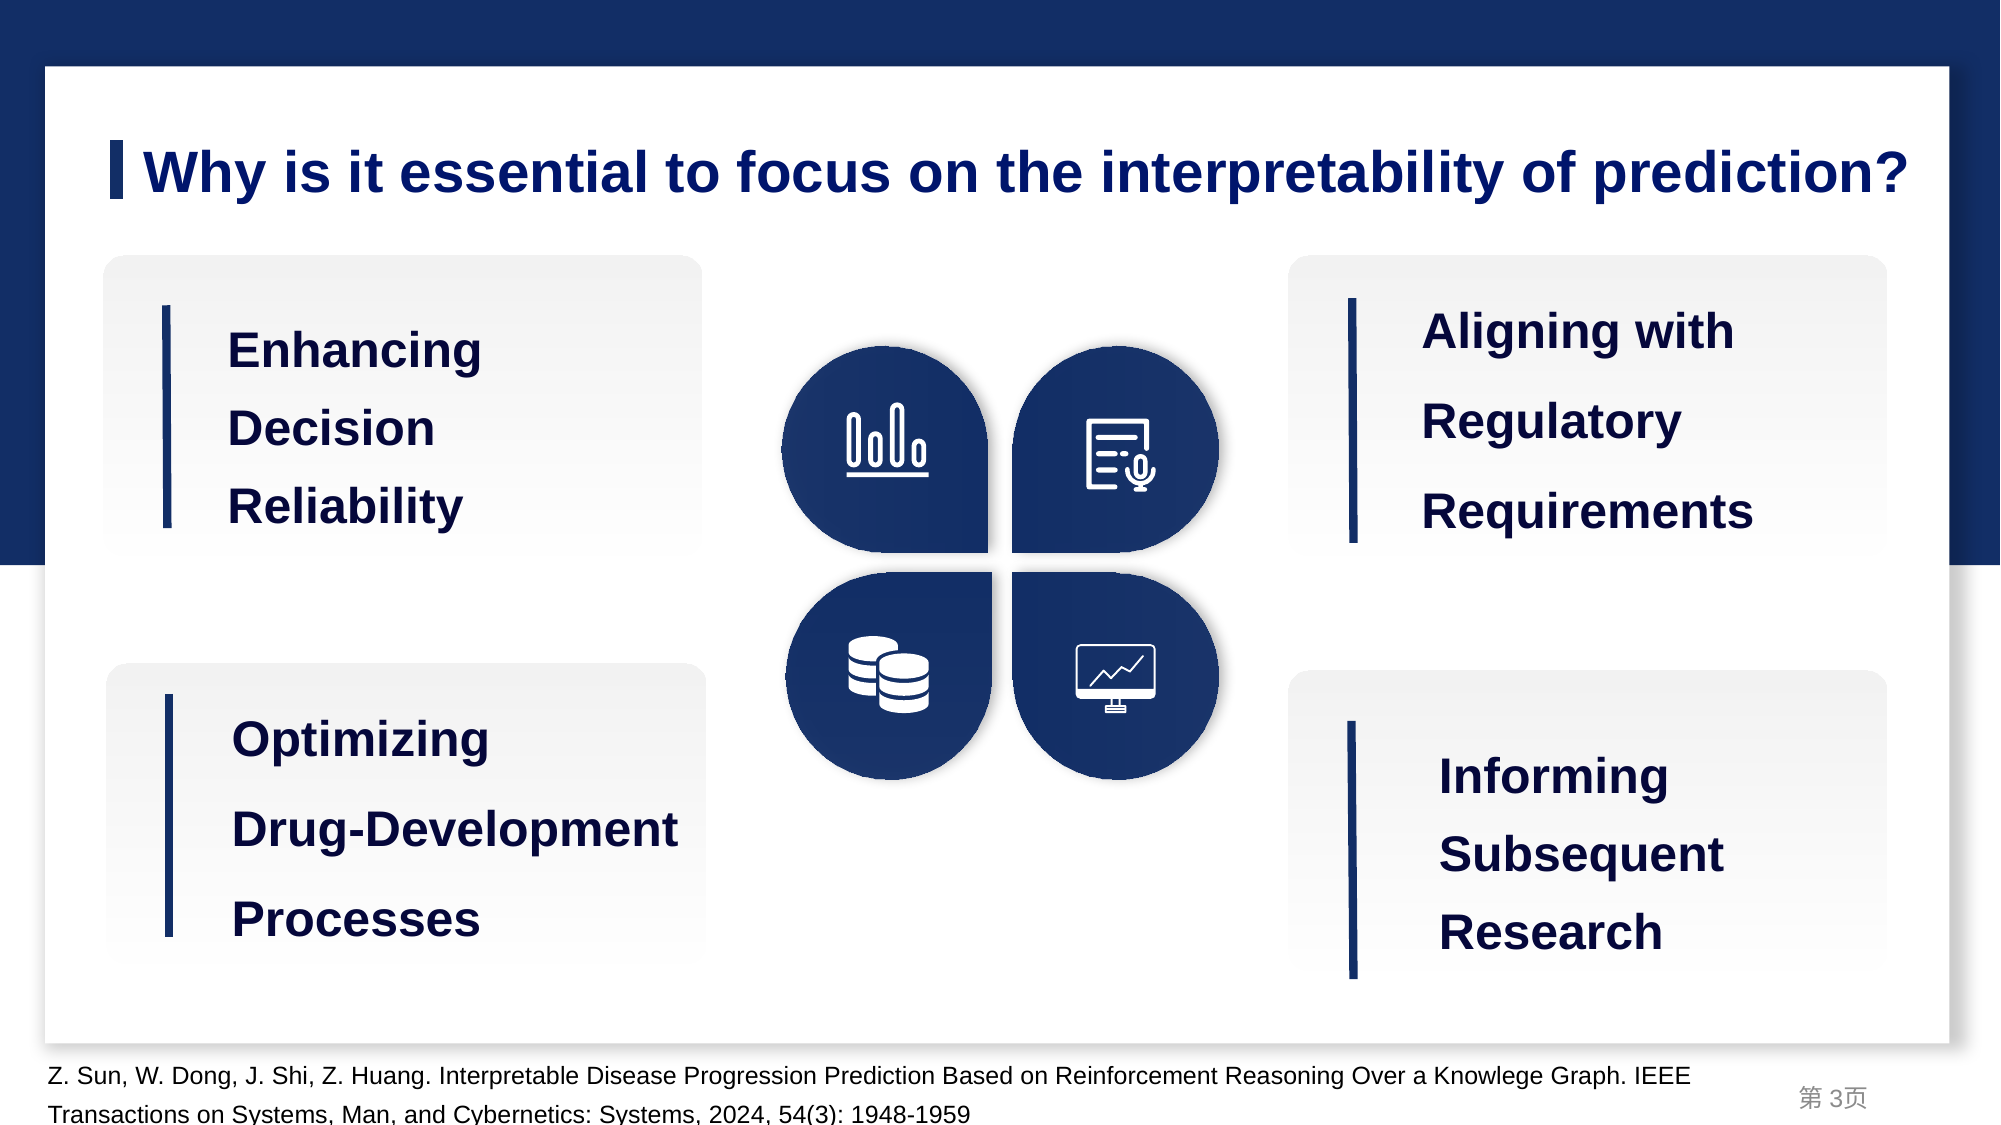

Why is it essential to focus on the interpretability of prediction?

Enhancing Decision Reliability

Aligning with Regulatory Requirements

Optimizing
Drug-Development Processes

Informing Subsequent Research
Z. Sun, W. Dong, J. Shi, Z. Huang. Interpretable Disease Progression Prediction Based on Reinforcement Reasoning Over a Knowlege Graph. IEEE Transactions on Systems, Man, and Cybernetics: Systems, 2024, 54(3): 1948-1959